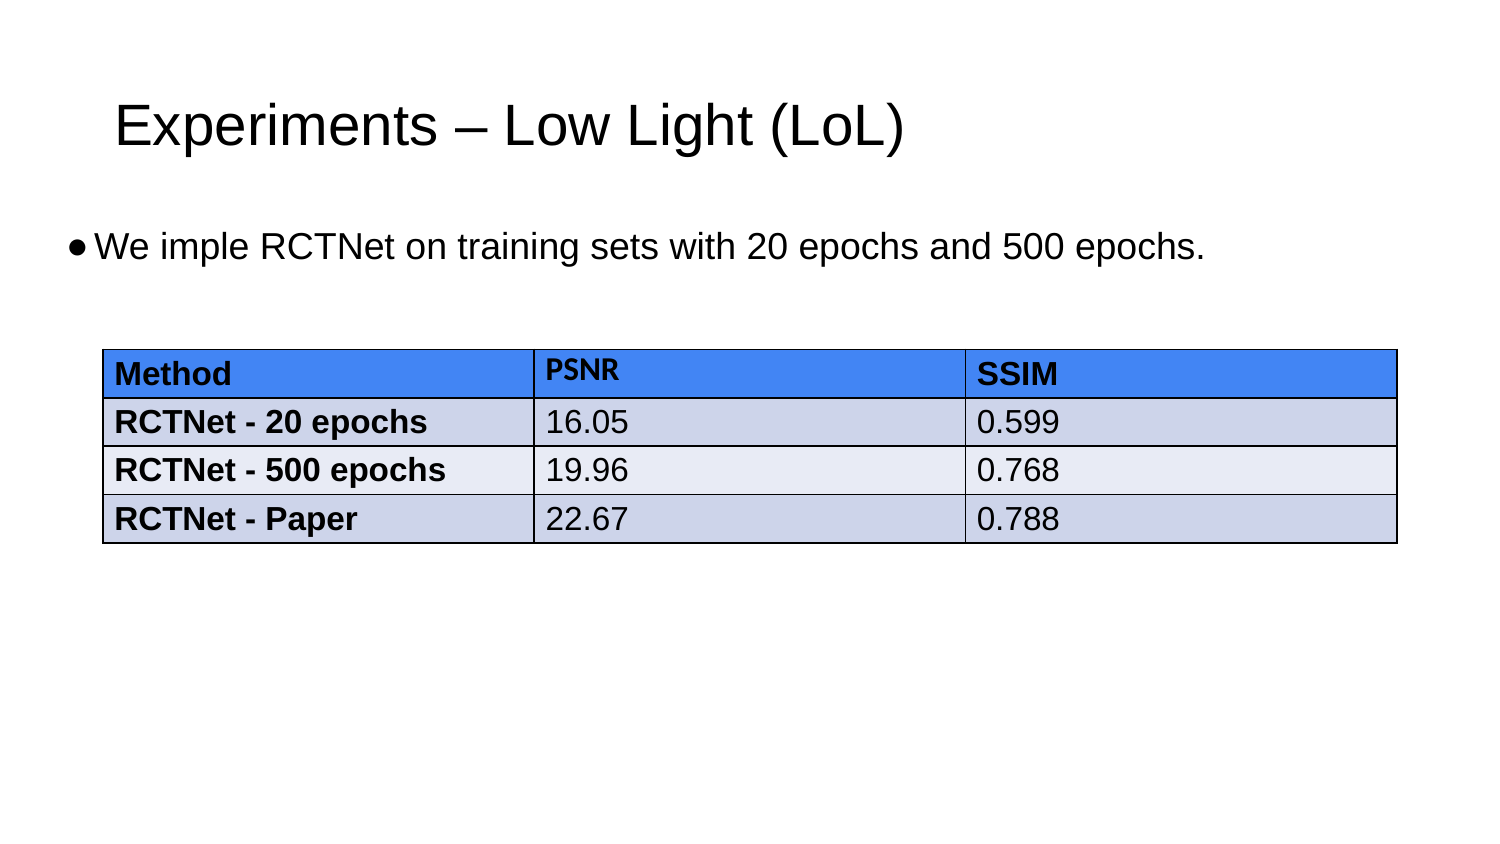

# Experiments – Low Light (LoL)
We imple RCTNet on training sets with 20 epochs and 500 epochs.
| Method | PSNR | SSIM |
| --- | --- | --- |
| RCTNet - 20 epochs | 16.05 | 0.599 |
| RCTNet - 500 epochs | 19.96 | 0.768 |
| RCTNet - Paper | 22.67 | 0.788 |